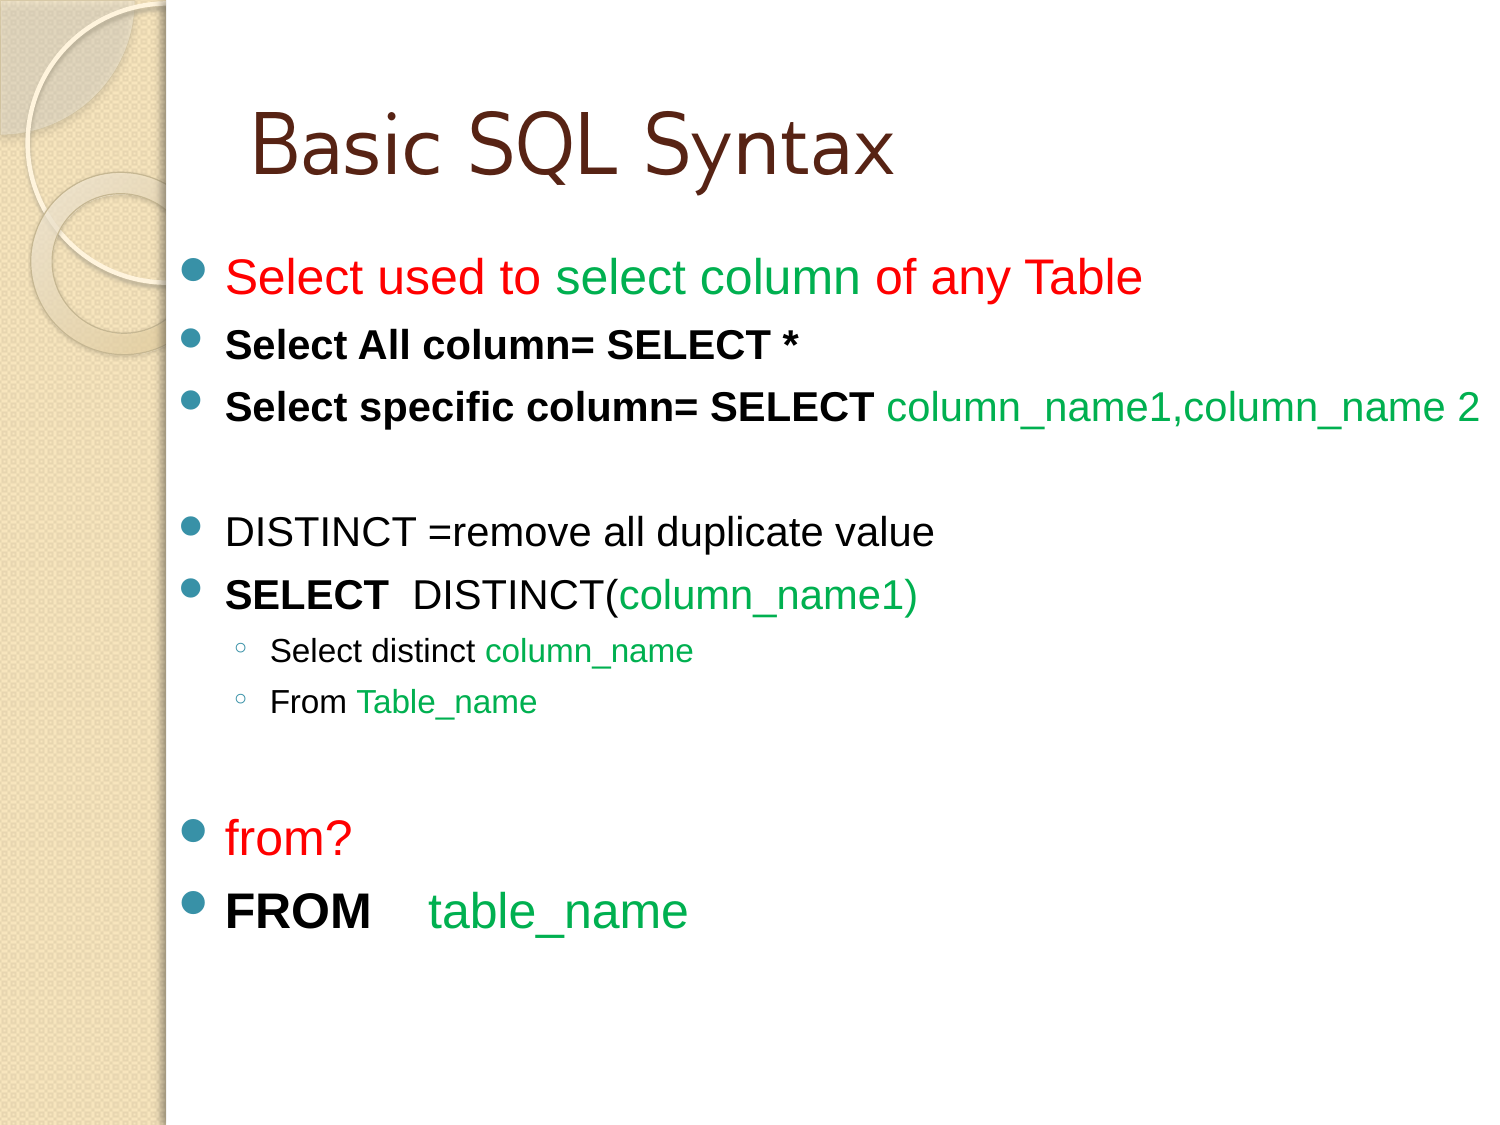

# Basic SQL Syntax
Select used to select column of any Table
Select All column= SELECT *
Select specific column= SELECT column_name1,column_name 2

DISTINCT =remove all duplicate value
SELECT  DISTINCT(column_name1)
Select distinct column_name
From Table_name

from?
FROM    table_name